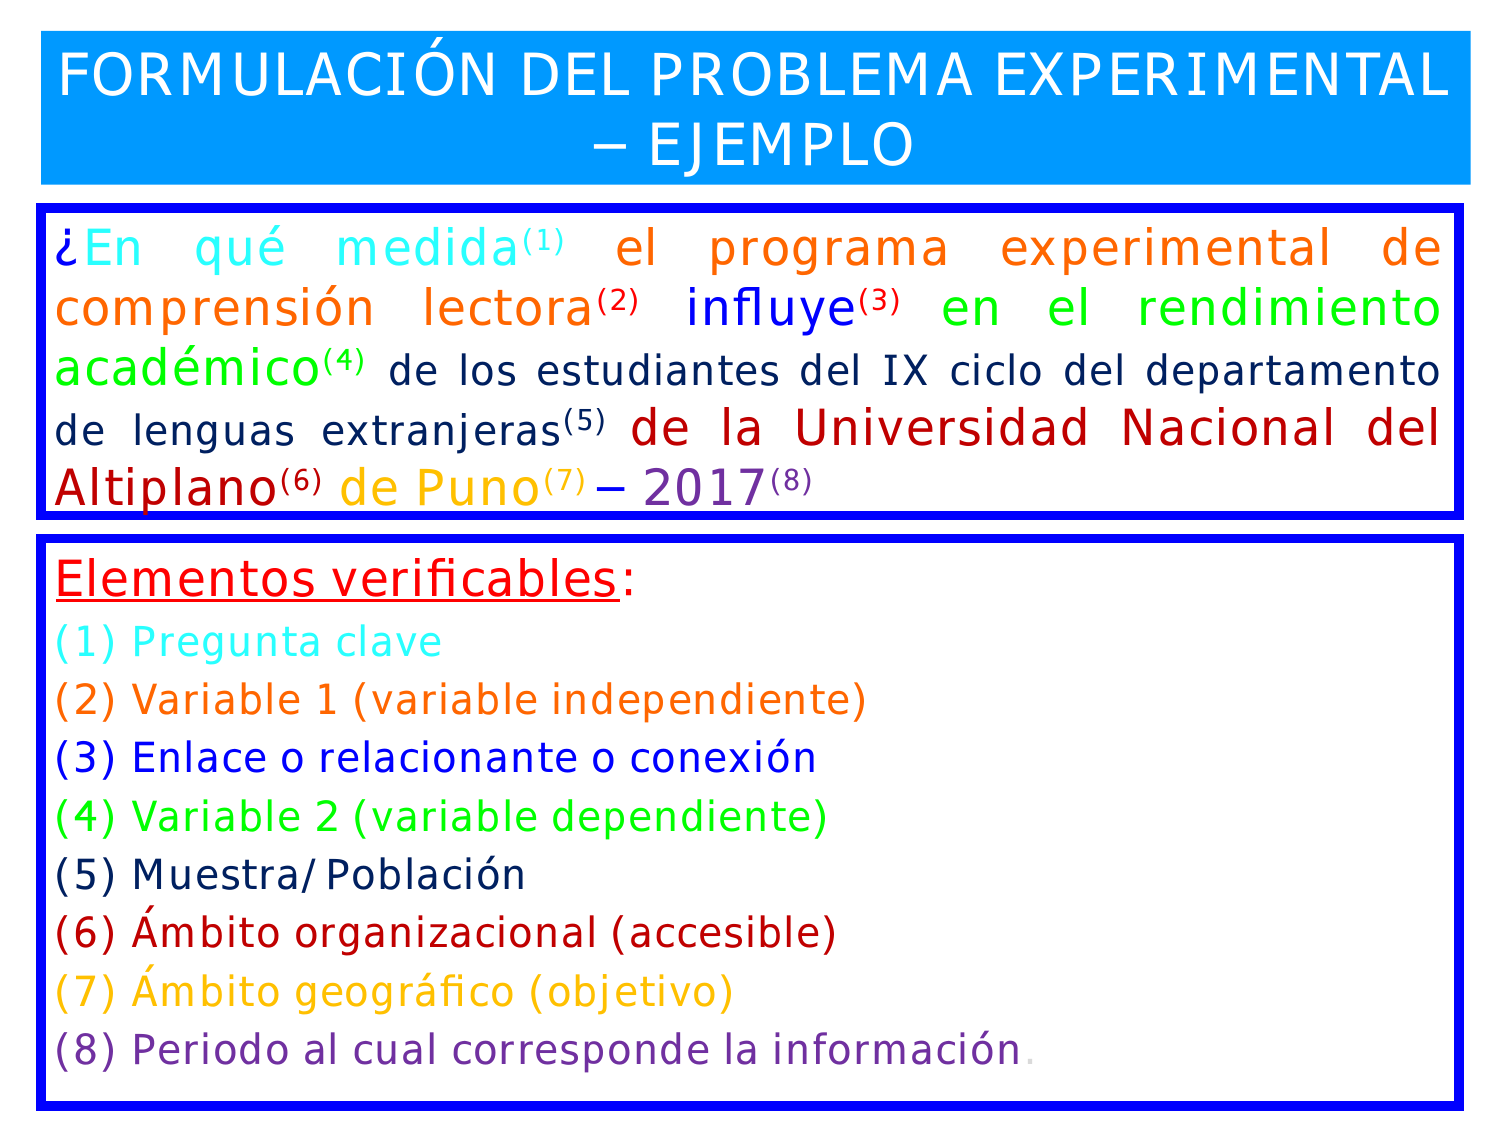

FORMULACIÓN DEL PROBLEMA EXPERIMENTAL – EJEMPLO
¿En qué medida(1) el programa experimental de comprensión lectora(2) influye(3) en el rendimiento académico(4) de los estudiantes del IX ciclo del departamento de lenguas extranjeras(5) de la Universidad Nacional del Altiplano(6) de Puno(7) – 2017(8)
Elementos verificables:
(1) Pregunta clave
(2) Variable 1 (variable independiente)
(3) Enlace o relacionante o conexión
(4) Variable 2 (variable dependiente)
(5) Muestra/Población
(6) Ámbito organizacional (accesible)
(7) Ámbito geográfico (objetivo)
(8) Periodo al cual corresponde la información.